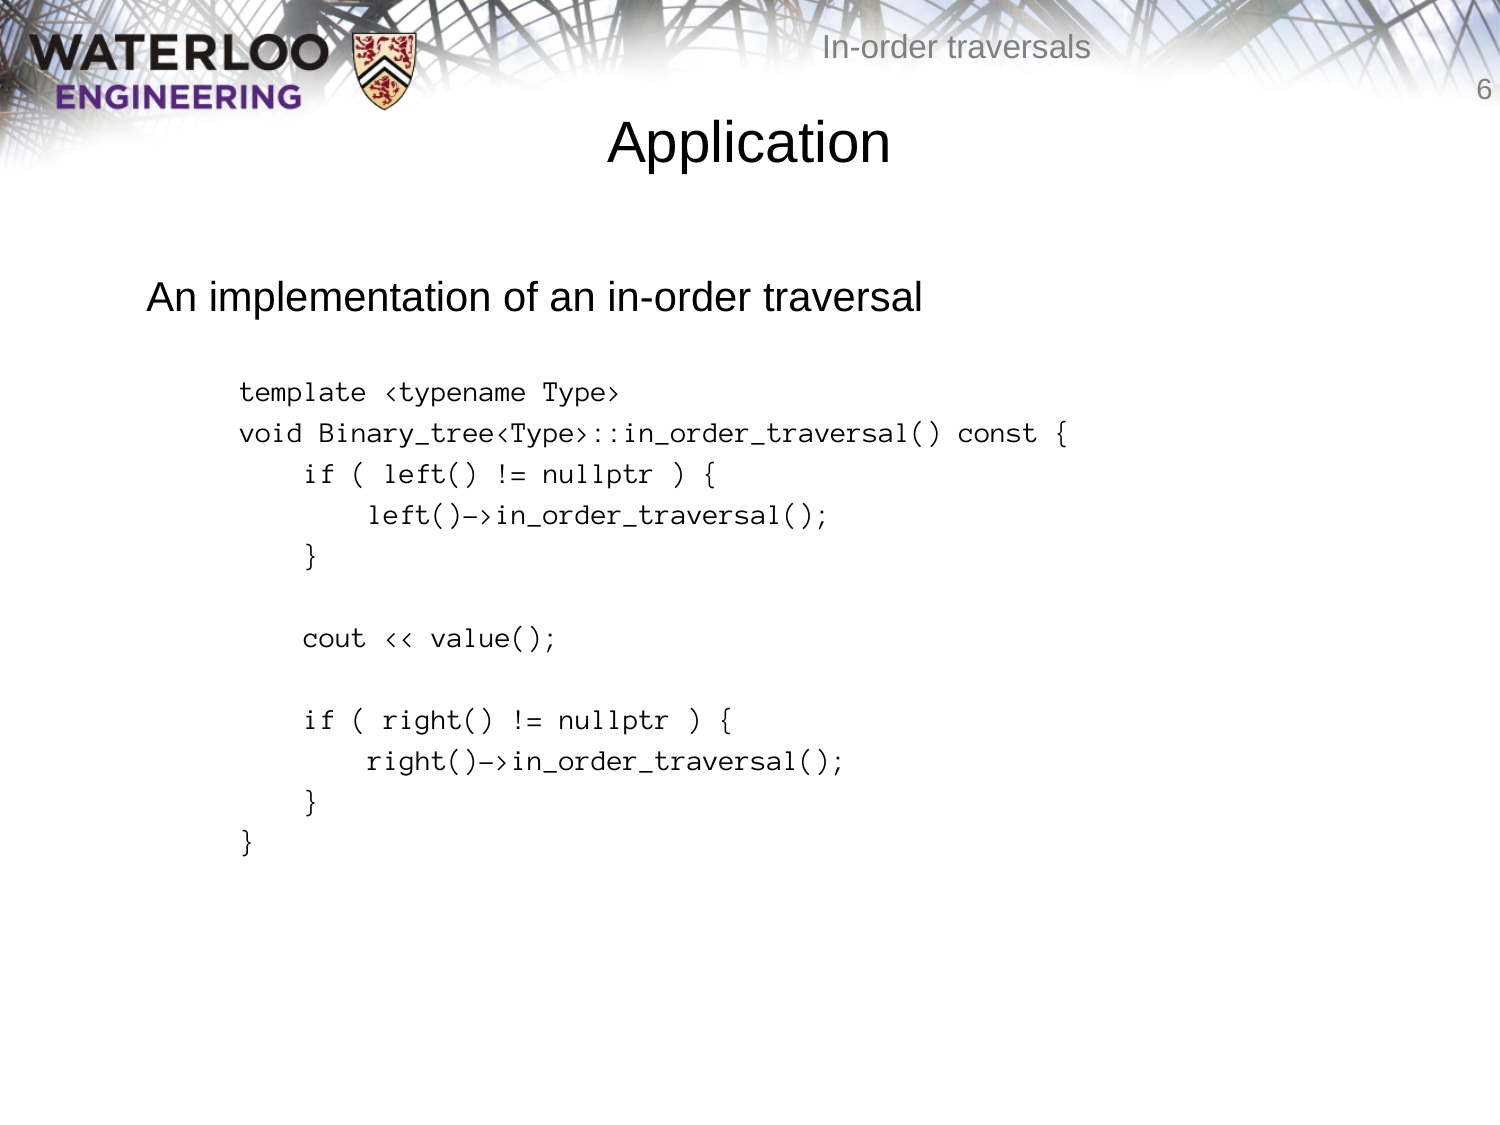

# Application
	An implementation of an in-order traversal

template <typename Type>
void Binary_tree<Type>::in_order_traversal() const {
    if ( left() != nullptr ) {
        left()->in_order_traversal();
    }

    cout << value();

    if ( right() != nullptr ) {
        right()->in_order_traversal();
    }
}